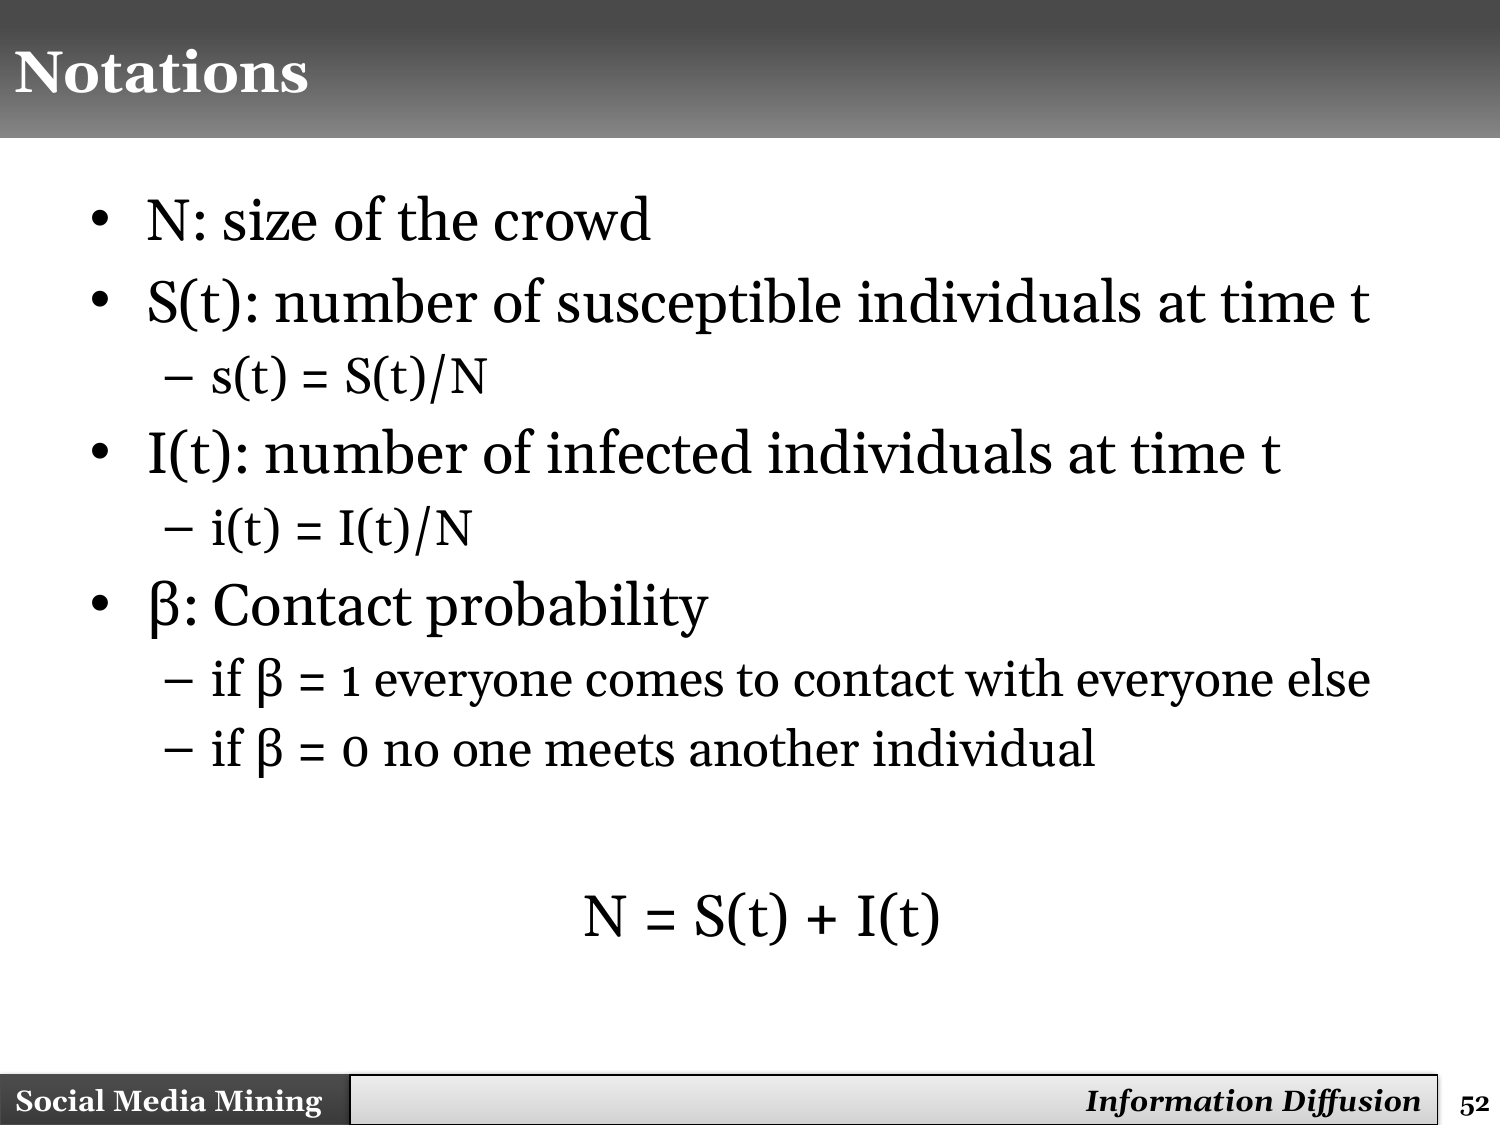

# Notations
N: size of the crowd
S(t): number of susceptible individuals at time t
s(t) = S(t)/N
I(t): number of infected individuals at time t
i(t) = I(t)/N
β: Contact probability
if β = 1 everyone comes to contact with everyone else
if β = 0 no one meets another individual

N = S(t) + I(t)